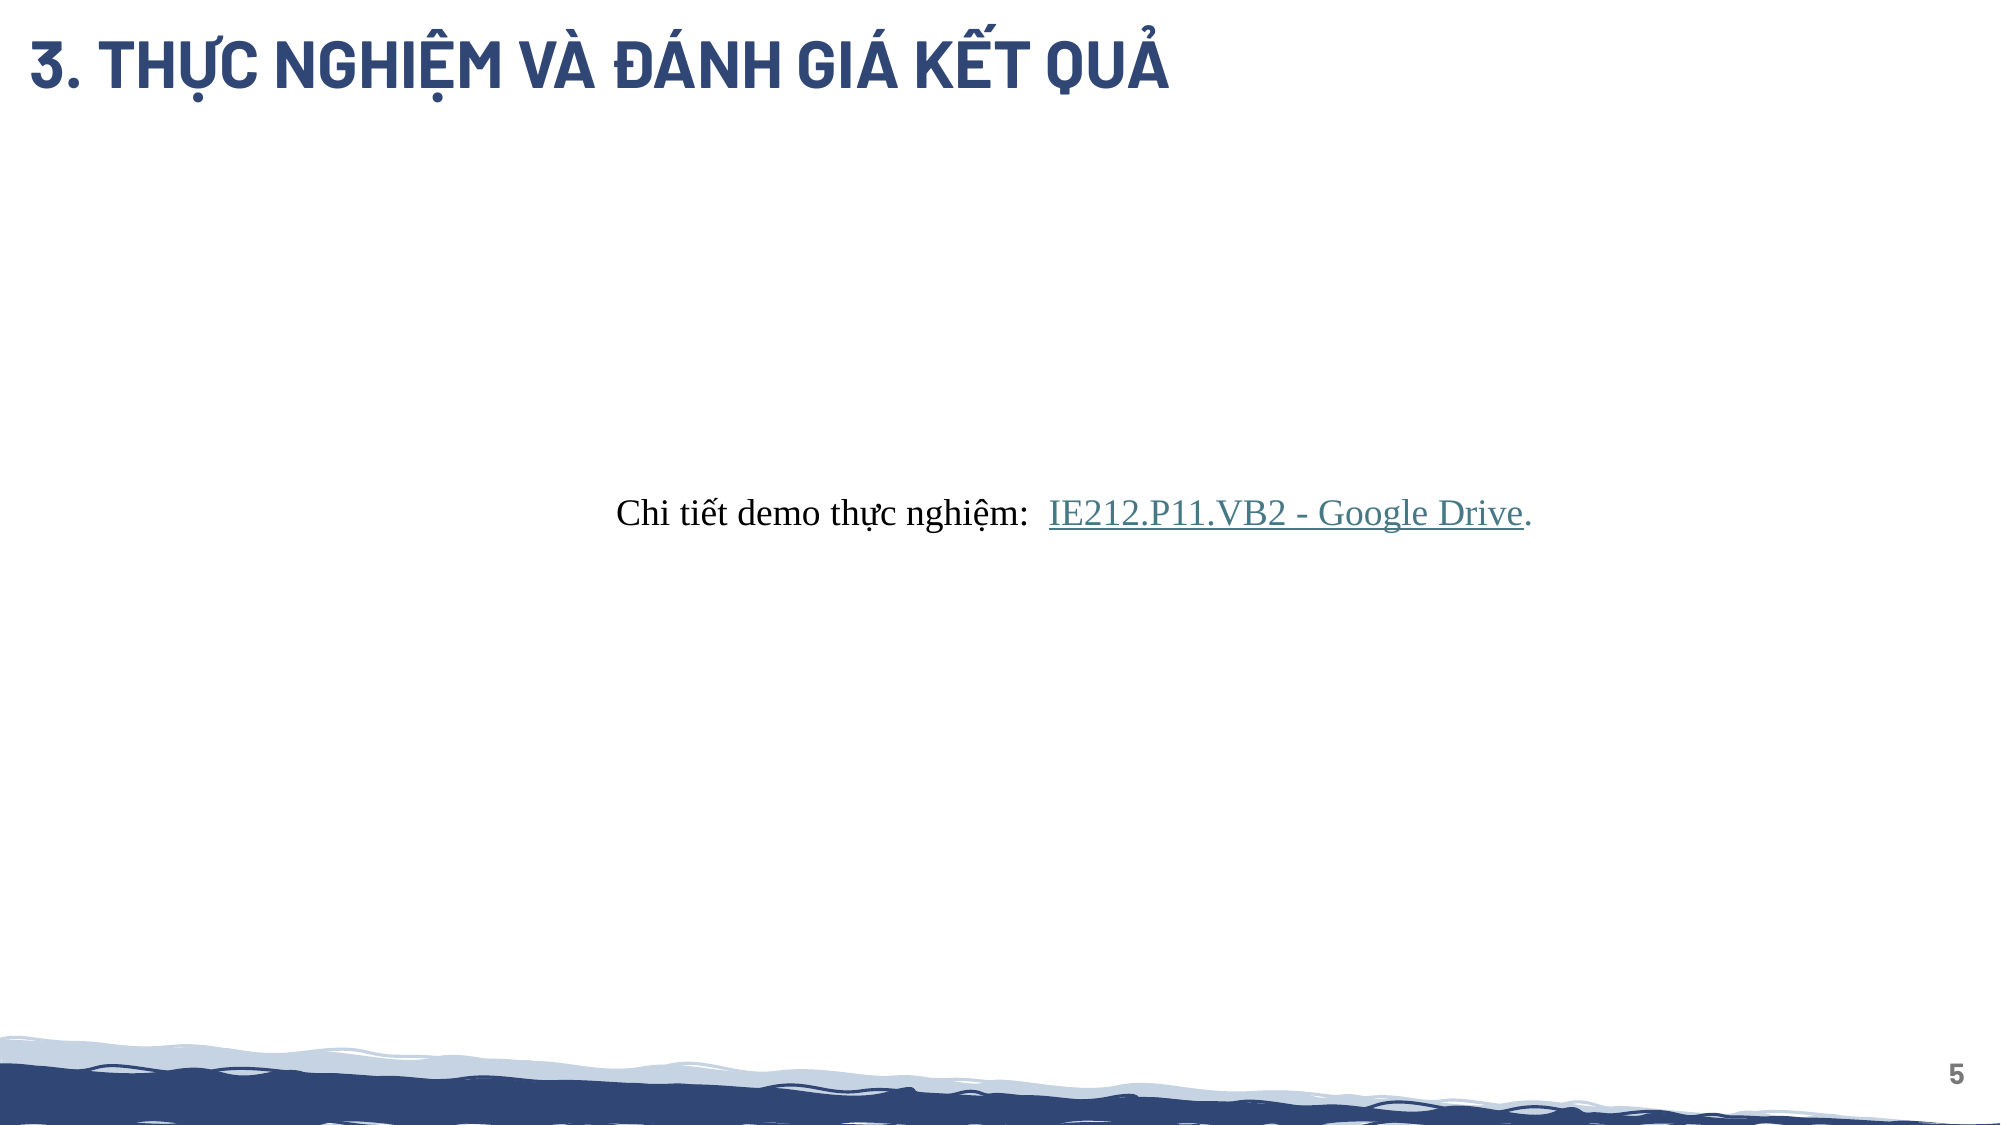

3. THỰC NGHIỆM VÀ ĐÁNH GIÁ KẾT QUẢ
Chi tiết demo thực nghiệm:  IE212.P11.VB2 - Google Drive.
5